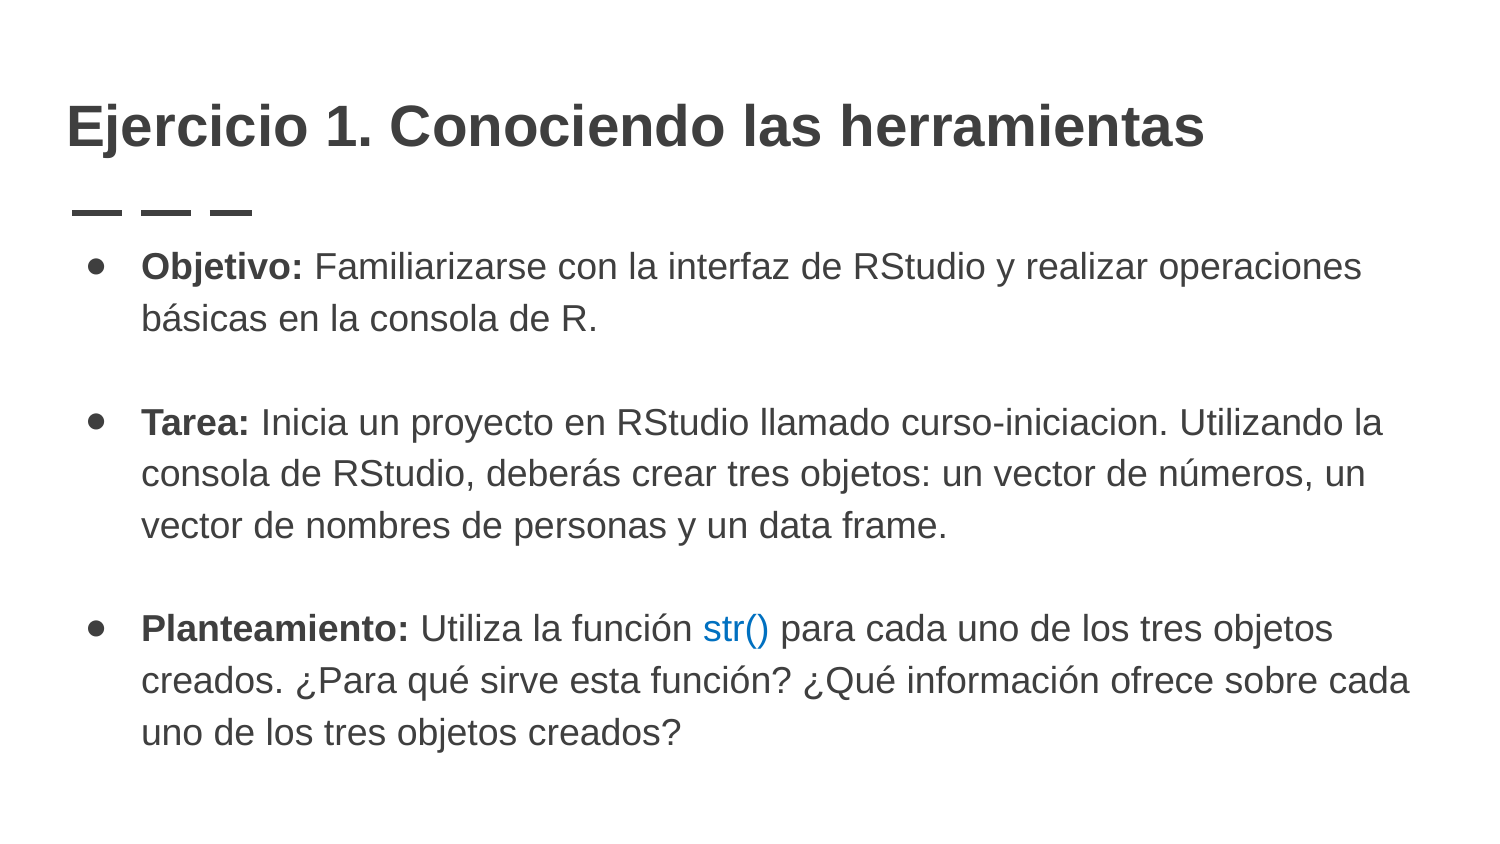

# Ejercicio 1. Conociendo las herramientas
Objetivo: Familiarizarse con la interfaz de RStudio y realizar operaciones básicas en la consola de R.

Tarea: Inicia un proyecto en RStudio llamado curso-iniciacion. Utilizando la consola de RStudio, deberás crear tres objetos: un vector de números, un vector de nombres de personas y un data frame.

Planteamiento: Utiliza la función str() para cada uno de los tres objetos creados. ¿Para qué sirve esta función? ¿Qué información ofrece sobre cada uno de los tres objetos creados?